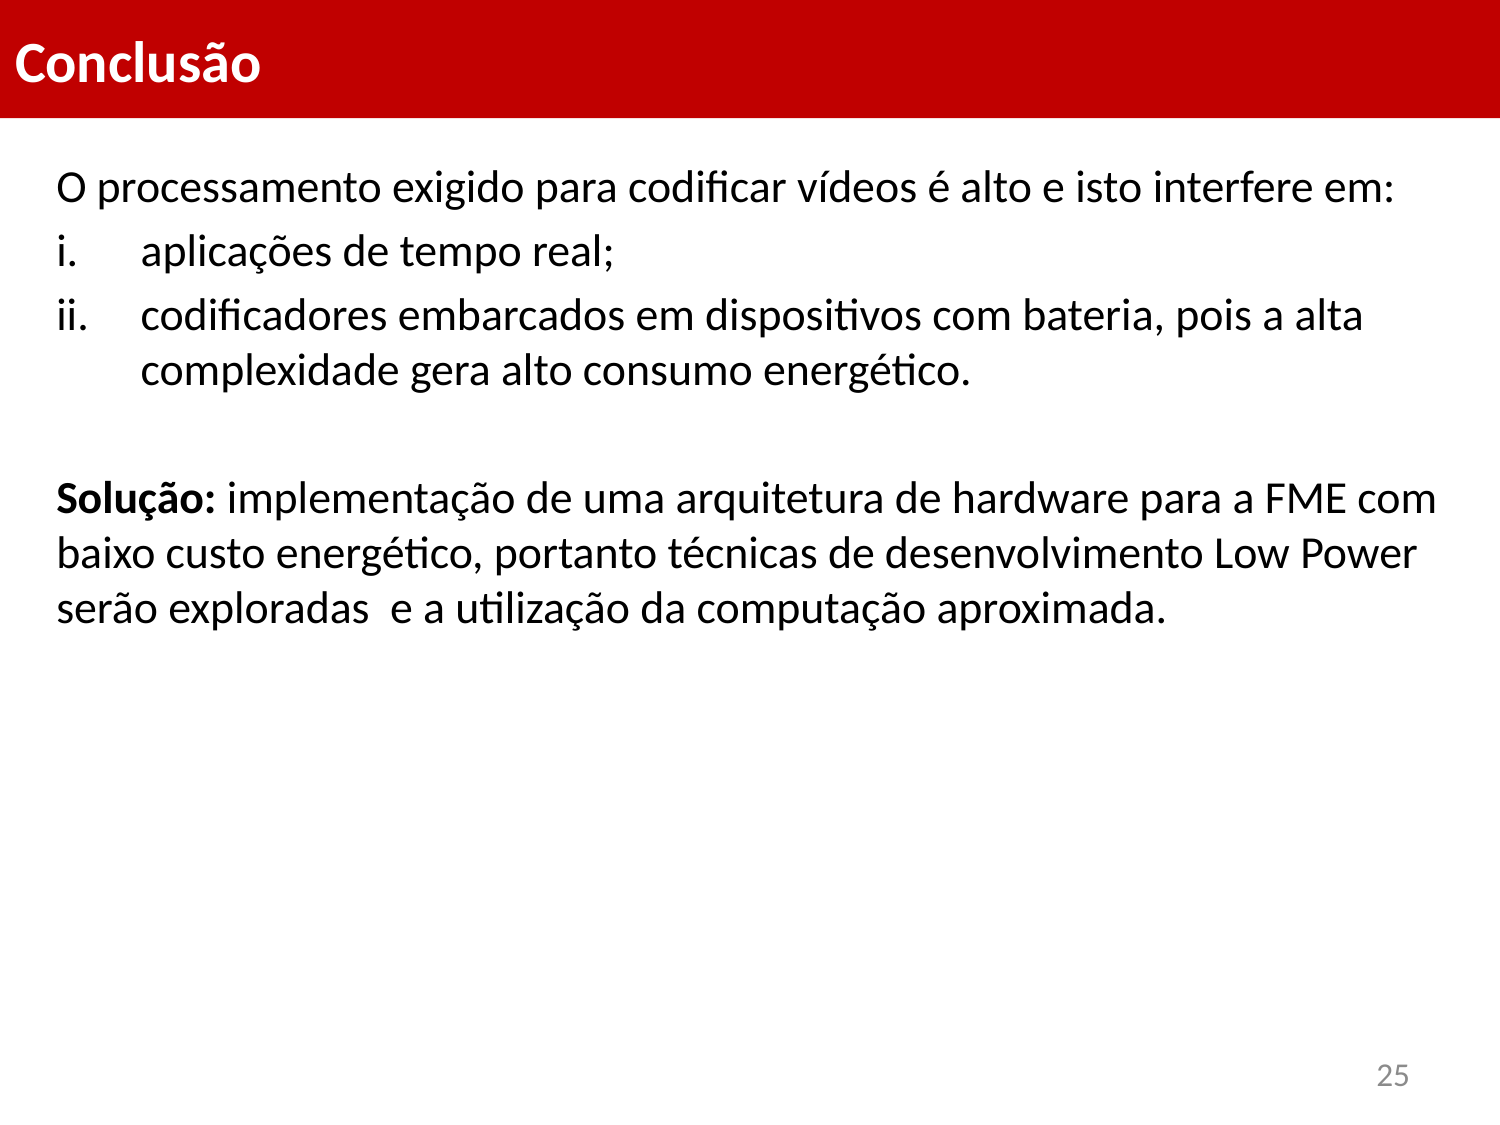

# Conclusão
O processamento exigido para codificar vídeos é alto e isto interfere em:
aplicações de tempo real;
codificadores embarcados em dispositivos com bateria, pois a alta complexidade gera alto consumo energético.

Solução: implementação de uma arquitetura de hardware para a FME com baixo custo energético, portanto técnicas de desenvolvimento Low Power serão exploradas  e a utilização da computação aproximada.
25